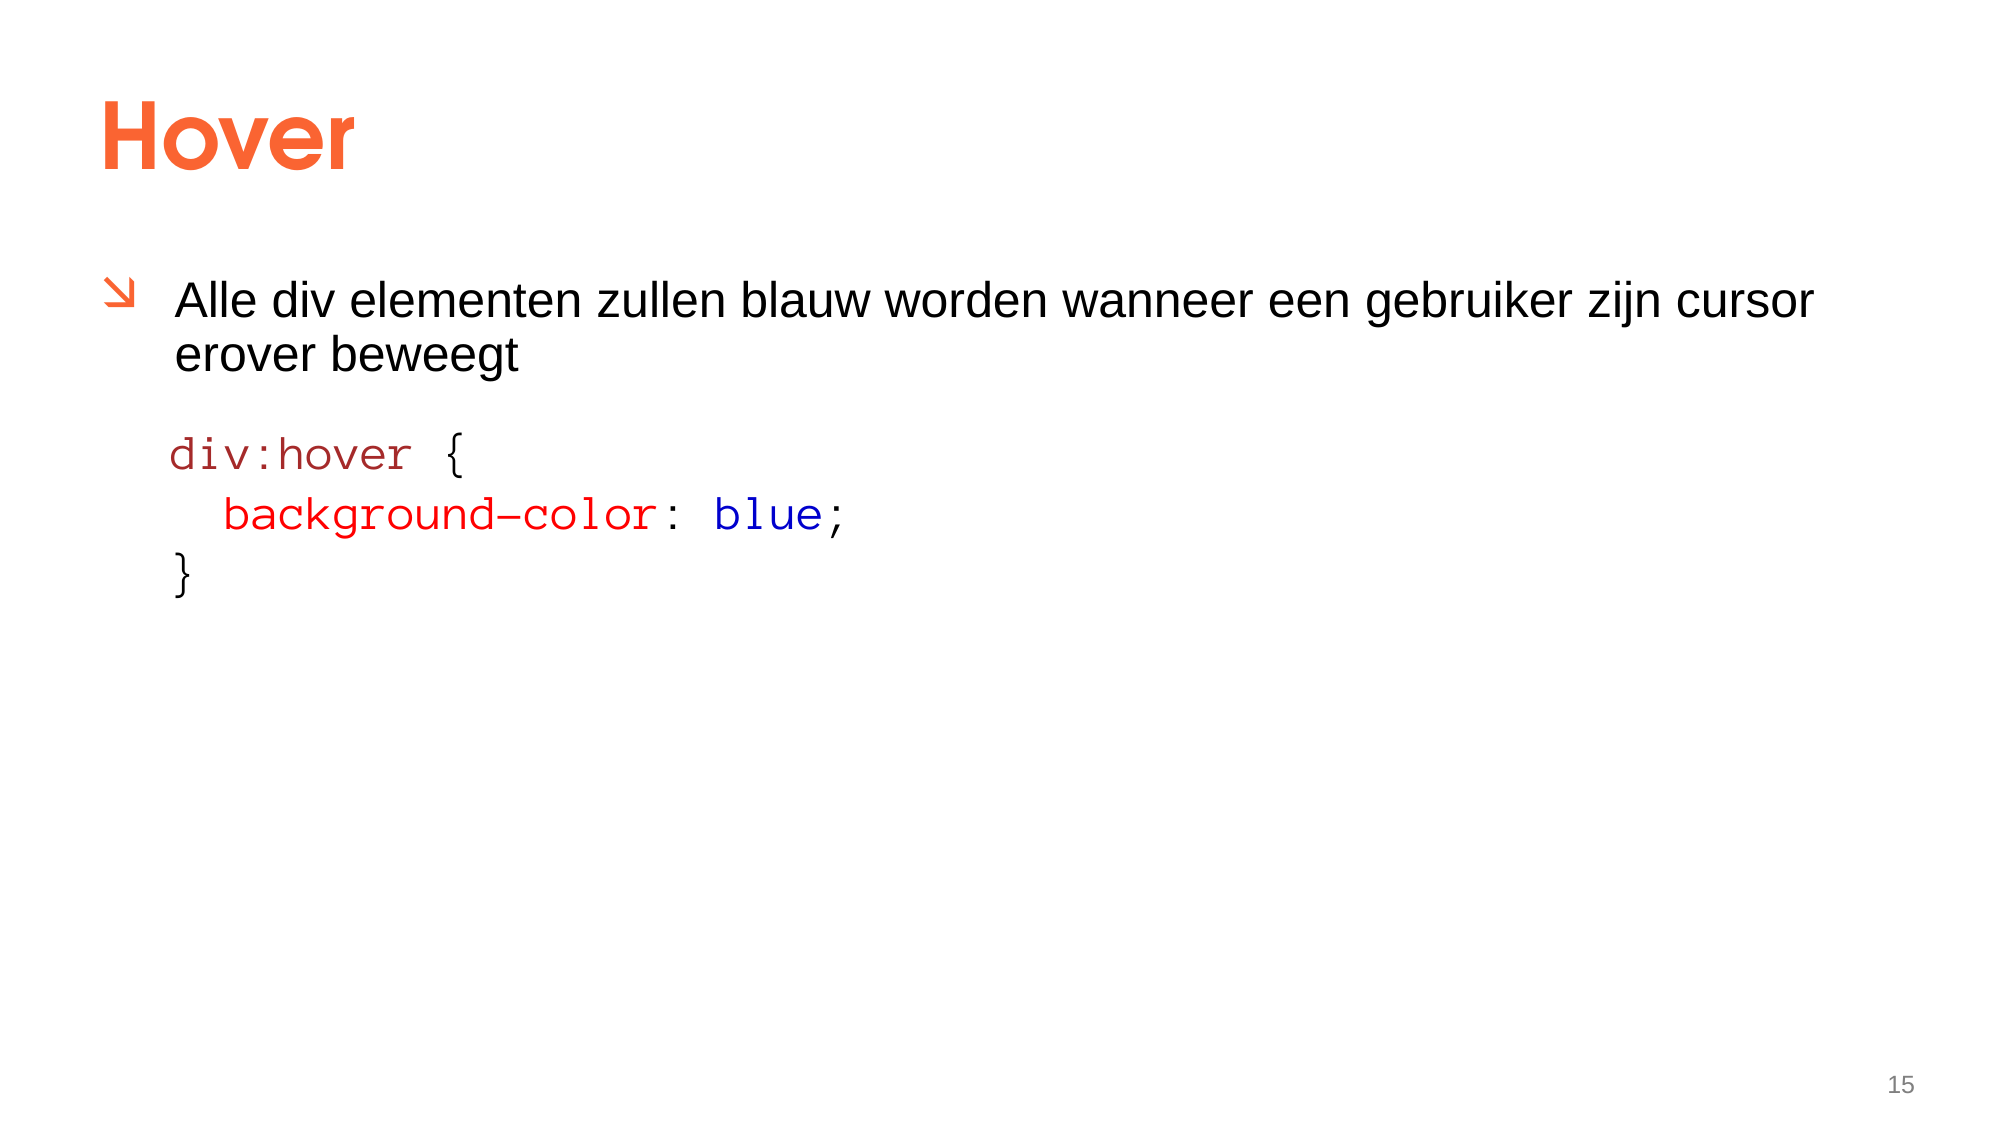

# Hover
Alle div elementen zullen blauw worden wanneer een gebruiker zijn cursor erover beweegt

div:hover {
  background-color: blue;
}

15